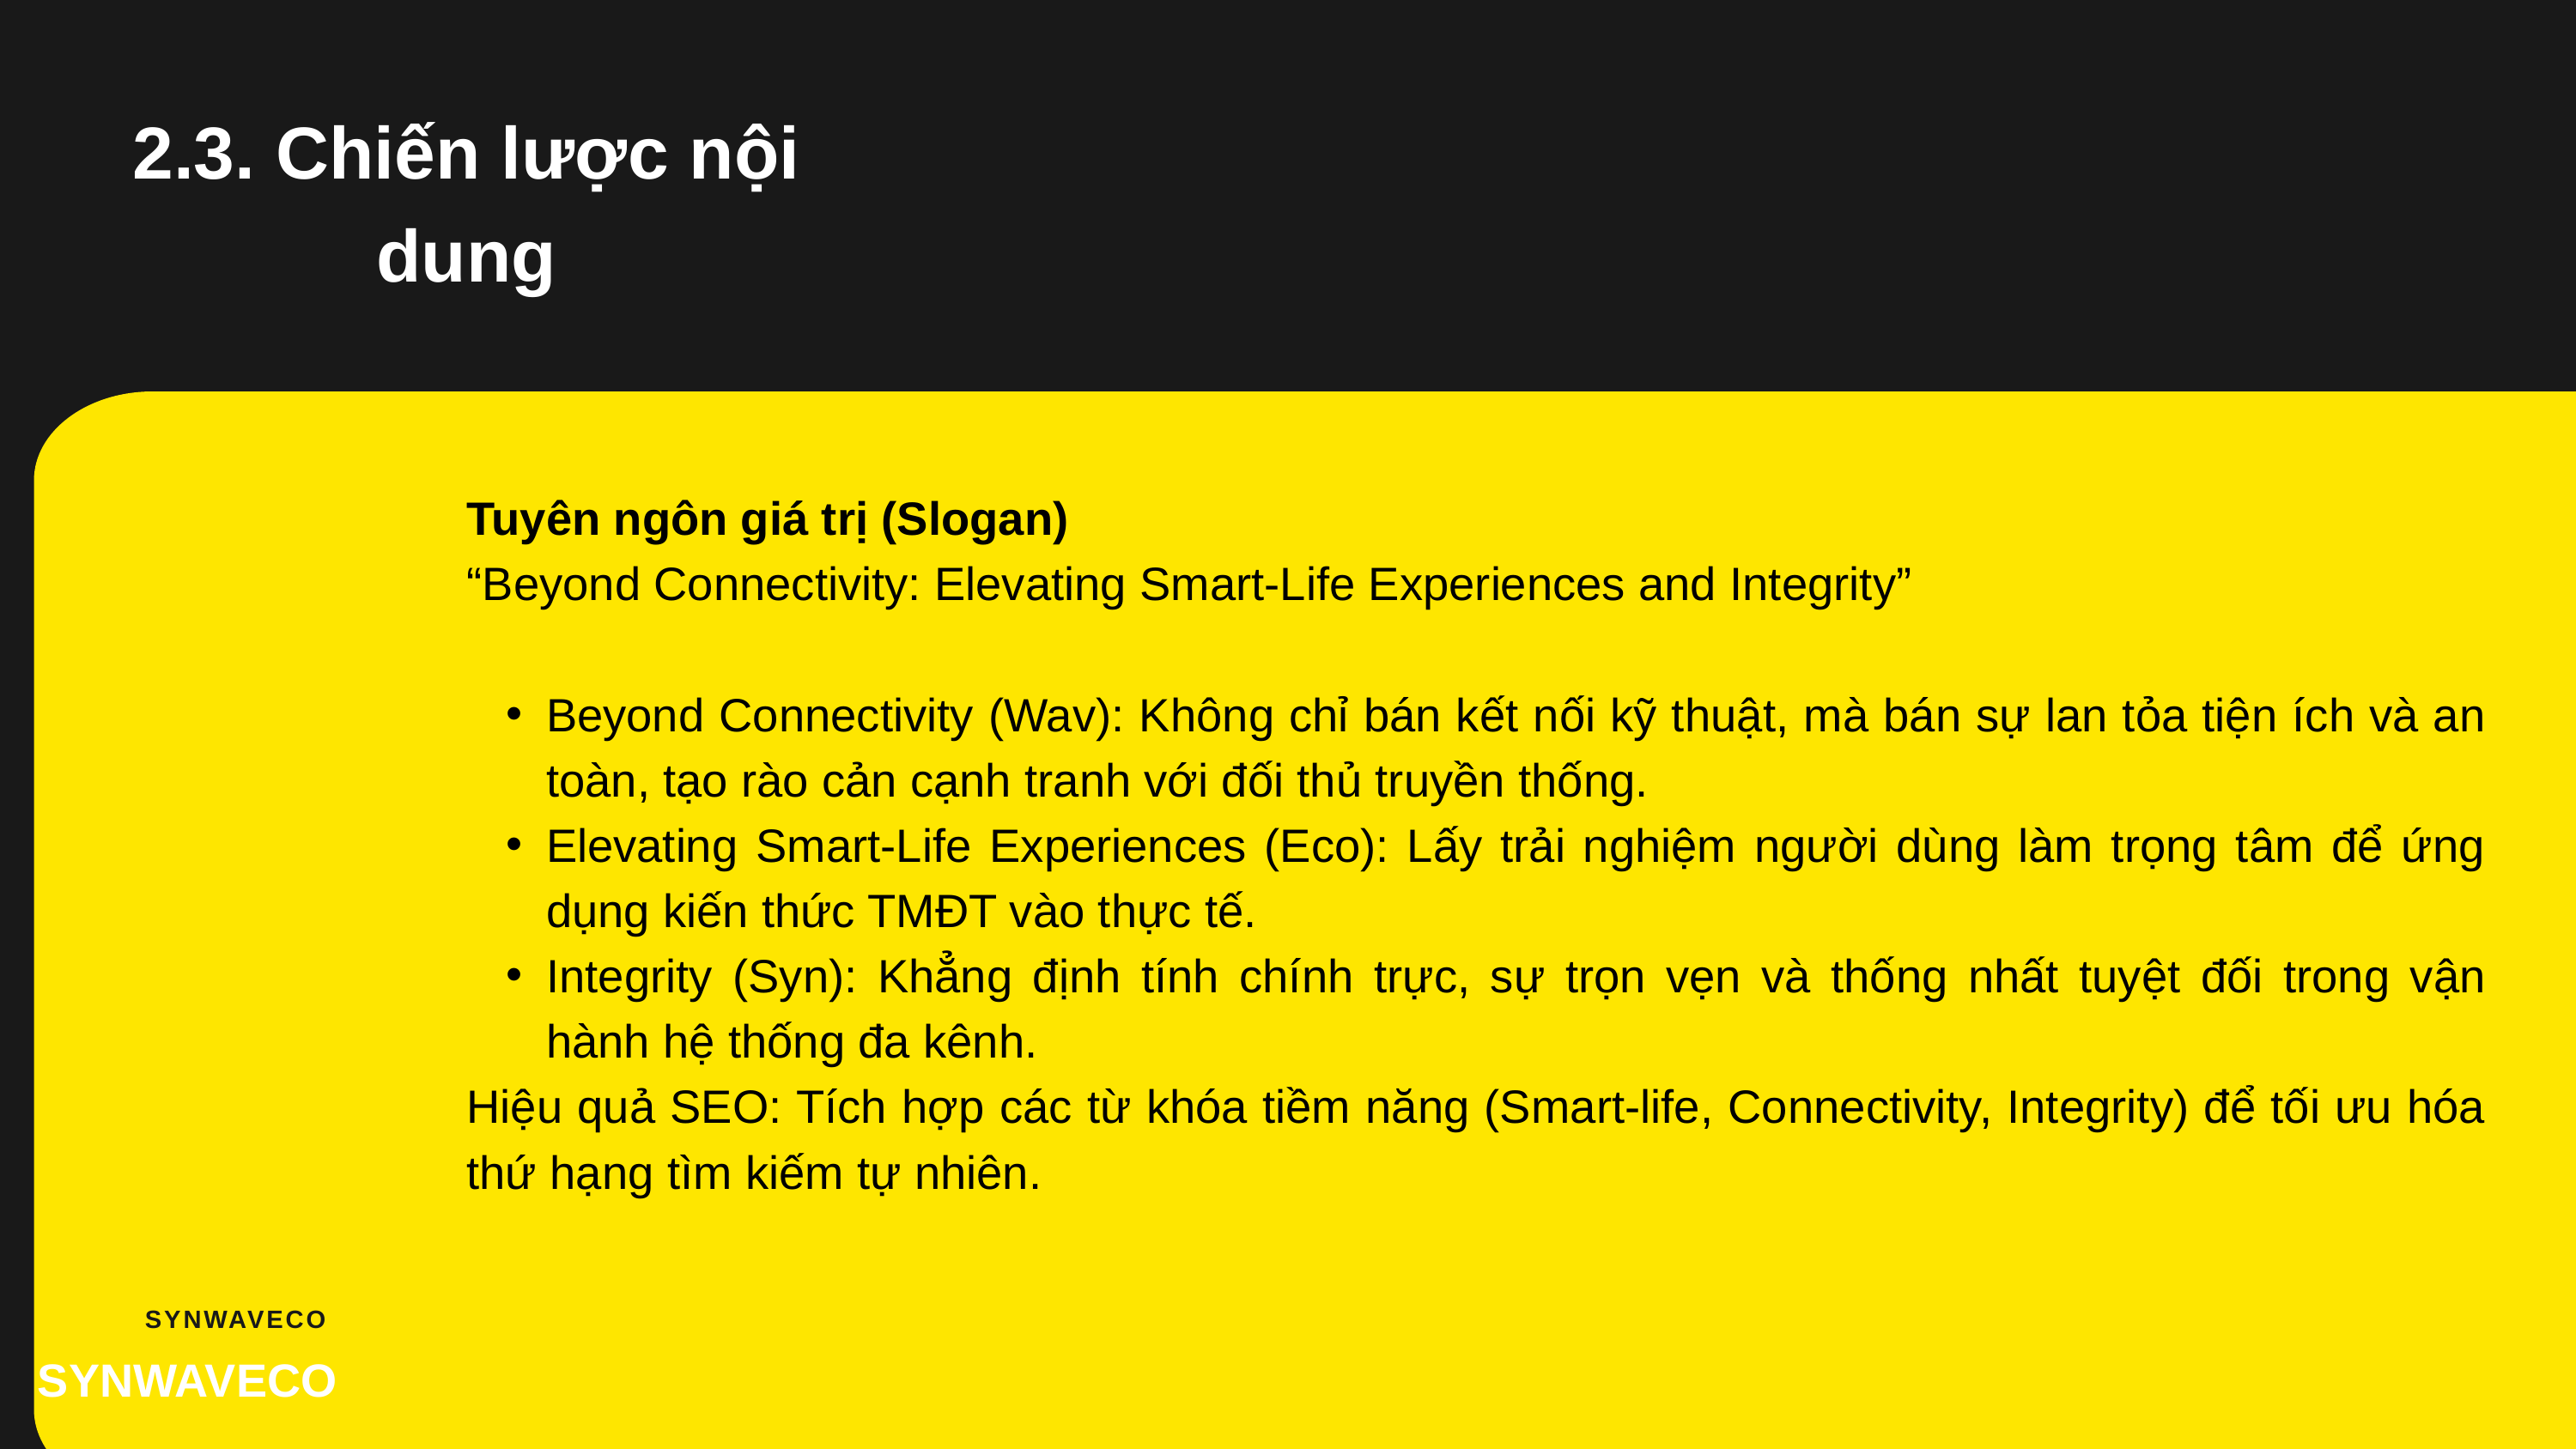

2.3. Chiến lược nội dung

Tuyên ngôn giá trị (Slogan)
“Beyond Connectivity: Elevating Smart-Life Experiences and Integrity”

Beyond Connectivity (Wav): Không chỉ bán kết nối kỹ thuật, mà bán sự lan tỏa tiện ích và an toàn, tạo rào cản cạnh tranh với đối thủ truyền thống.
Elevating Smart-Life Experiences (Eco): Lấy trải nghiệm người dùng làm trọng tâm để ứng dụng kiến thức TMĐT vào thực tế.
Integrity (Syn): Khẳng định tính chính trực, sự trọn vẹn và thống nhất tuyệt đối trong vận hành hệ thống đa kênh.
Hiệu quả SEO: Tích hợp các từ khóa tiềm năng (Smart-life, Connectivity, Integrity) để tối ưu hóa thứ hạng tìm kiếm tự nhiên.

SYNWAVECO
SYNWAVECO